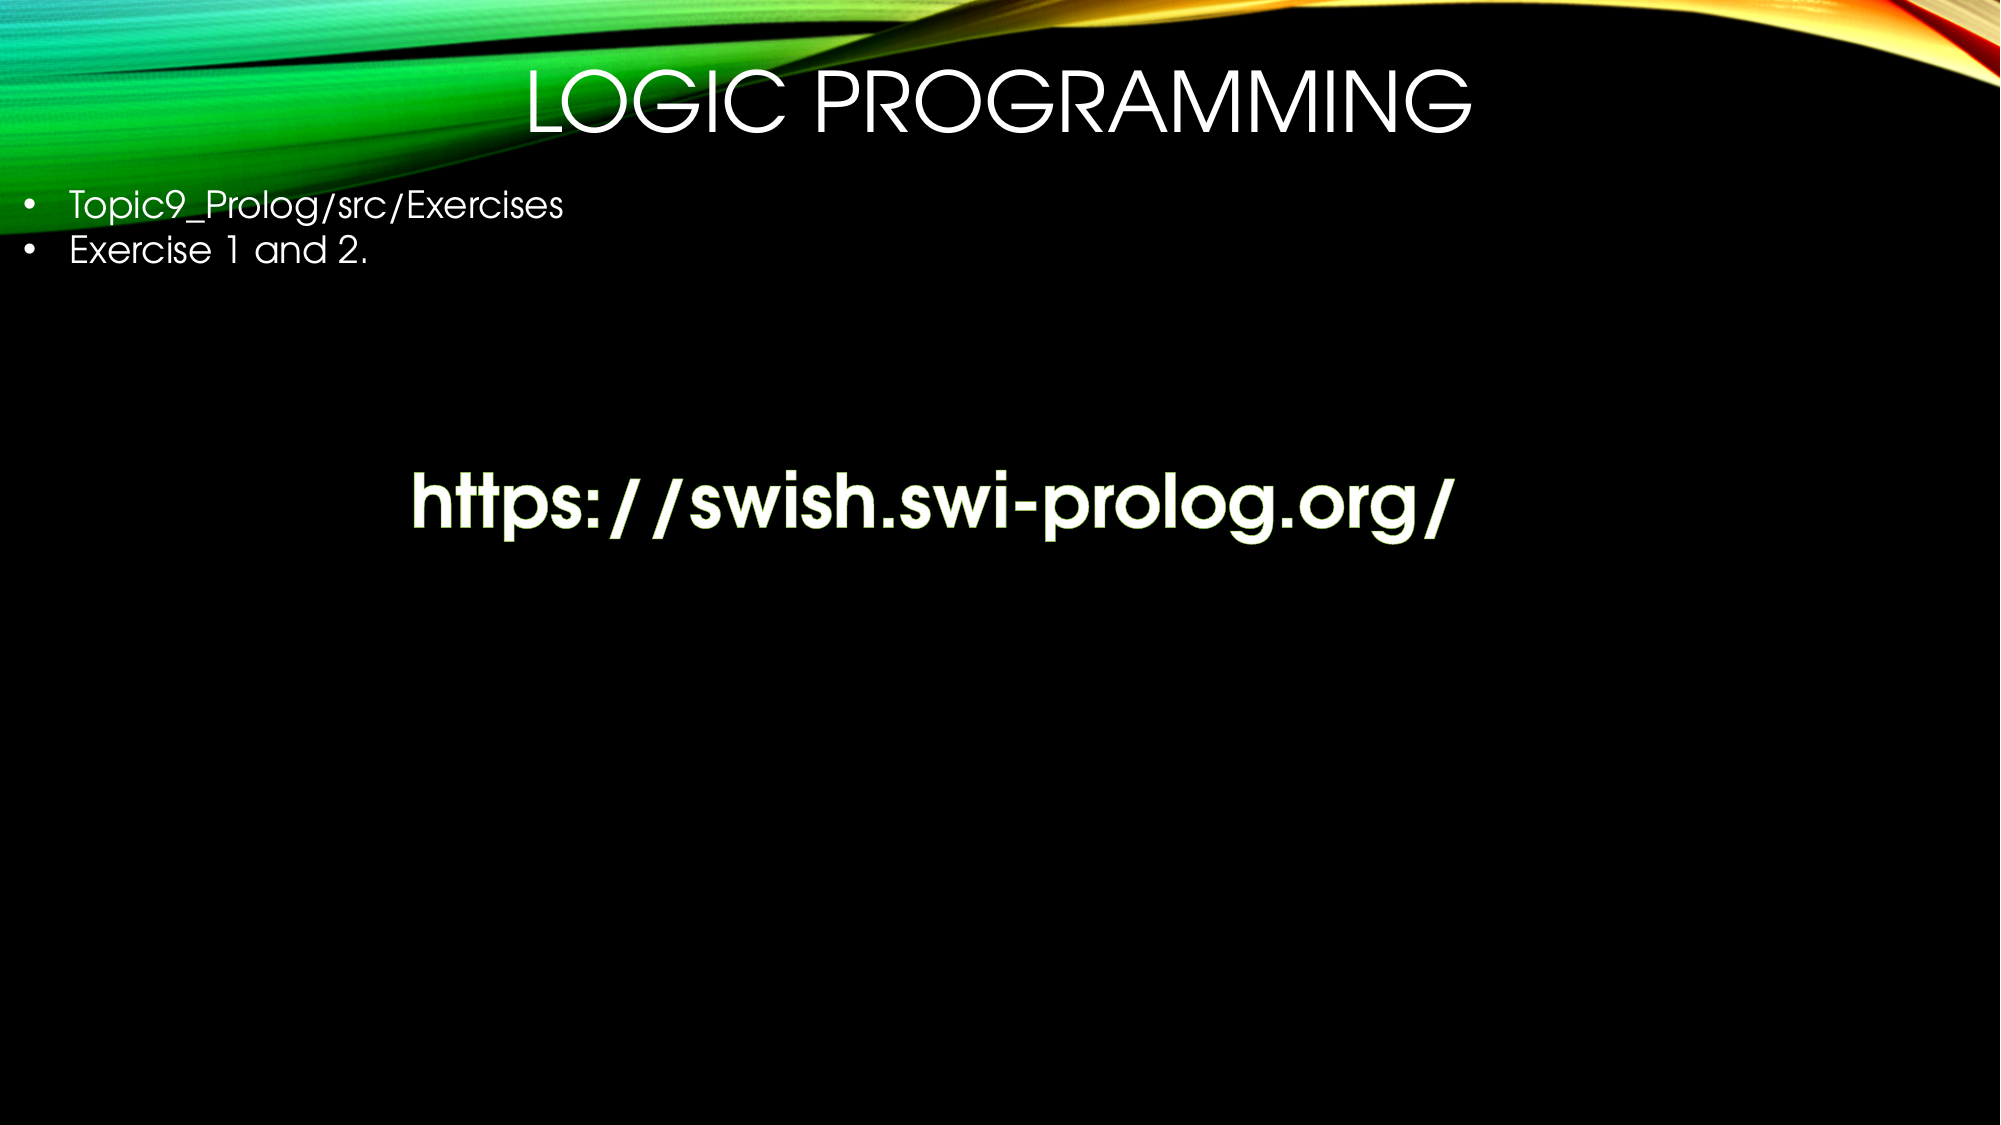

logic Programming
Topic9_Prolog/src/Exercises
Exercise 1 and 2.
https://swish.swi-prolog.org/